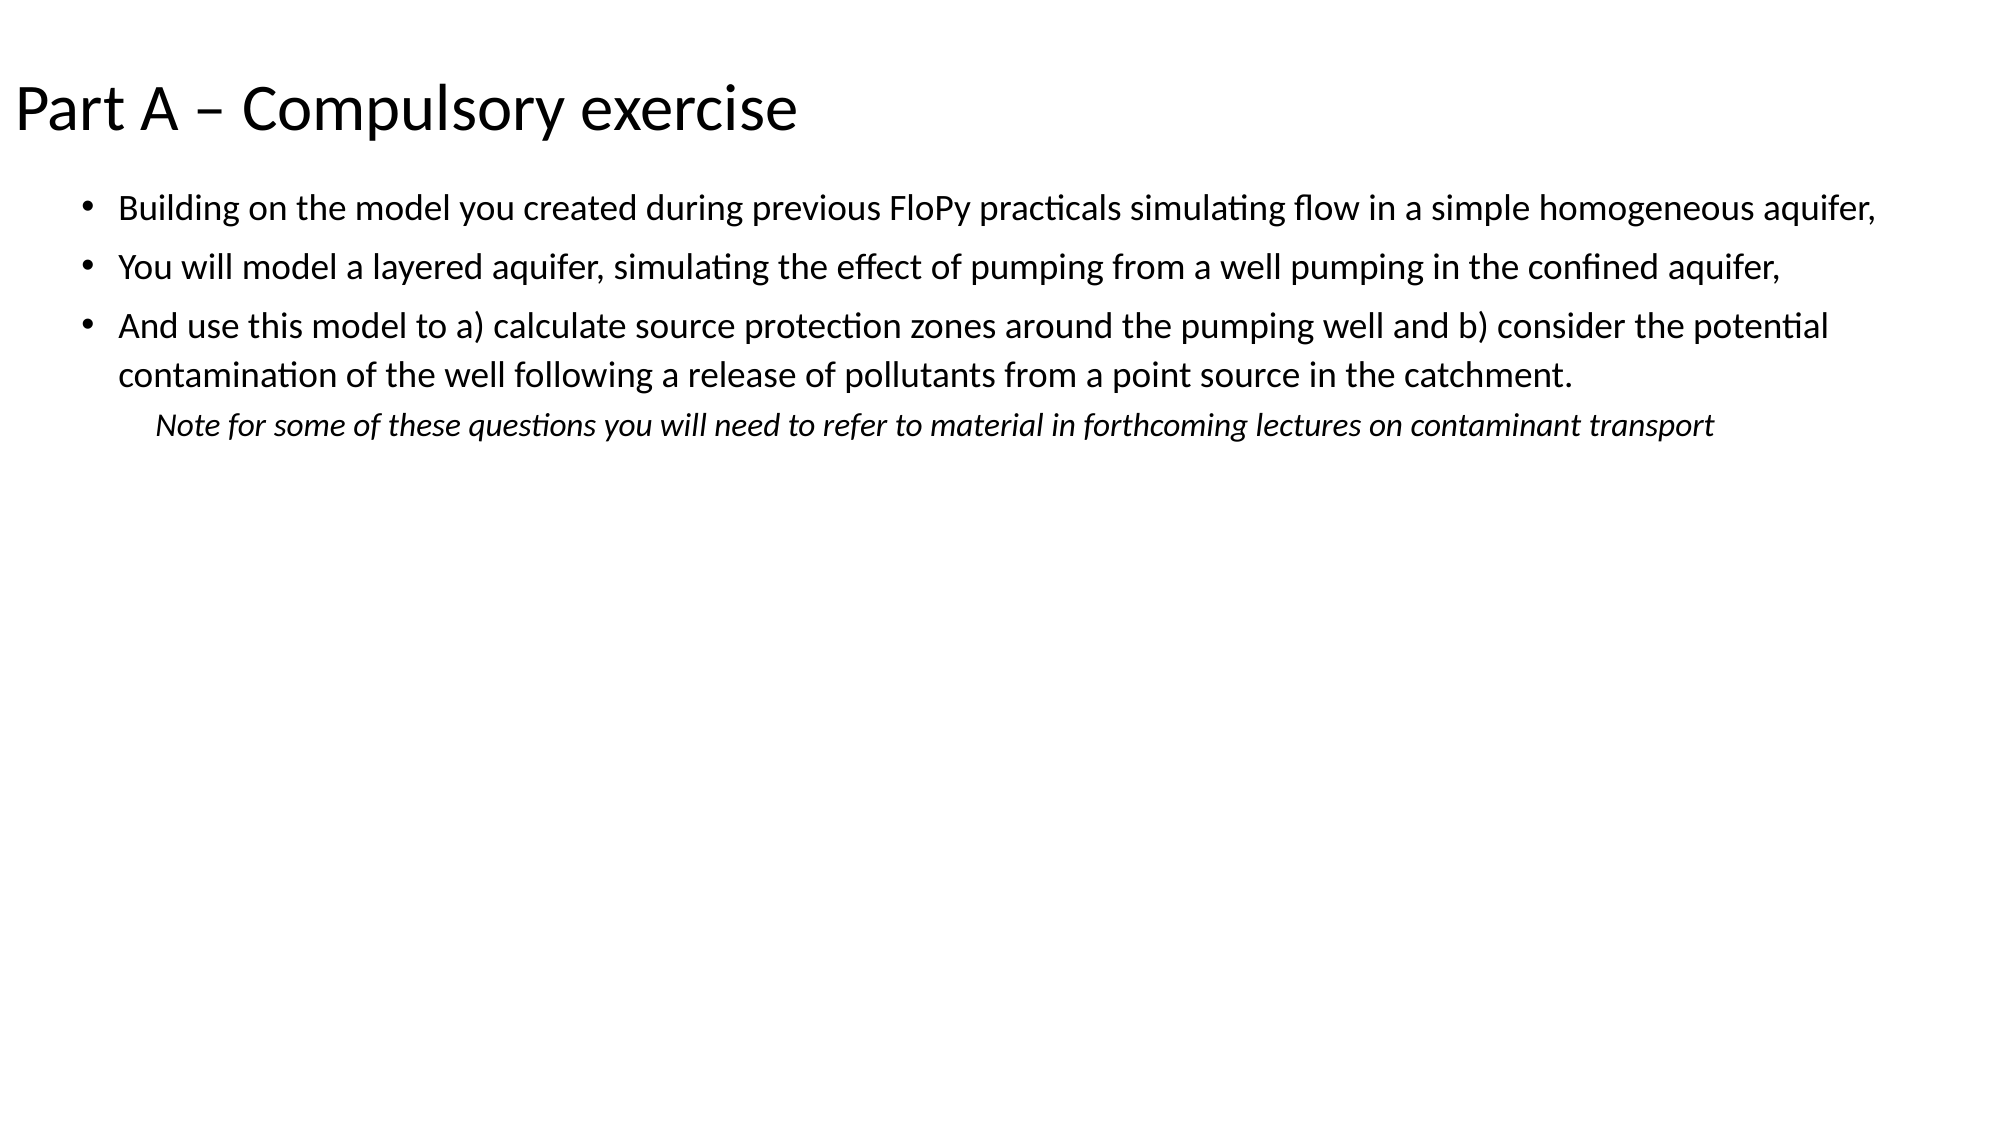

# Part A – Compulsory exercise
Building on the model you created during previous FloPy practicals simulating flow in a simple homogeneous aquifer,
You will model a layered aquifer, simulating the effect of pumping from a well pumping in the confined aquifer,
And use this model to a) calculate source protection zones around the pumping well and b) consider the potential contamination of the well following a release of pollutants from a point source in the catchment.
Note for some of these questions you will need to refer to material in forthcoming lectures on contaminant transport
Answers to questions in BLUE should be done as short comments to the code in the notebook, which will then be pushed to GitHub by 12.00 Monday 17th December.
Answers to questions in RED should be longer answers word processed in a separate document illustrated by screenshots. A hard copy of this should be handed to the School Office by 12.00 Monday 17th December, as well as being pushed to GitHub as part of your code
Marking criteria
Having a fully working code at the end of this exercise is the minimum you will require to score 50% in this assessment.
However, you also need to be able to demonstrate a hydrogeological understanding by fully answering the questions set.
Whilst it is possible to get a first-class mark without answering the bonus questions, these are potential extra marks available.
All students are required to undertake the work in Part A (as described below), and a complete answer to this can gain you marks up to 75%.
This part of the course will be supported by demonstrators present in practical sessions in weeks 8, 10 and 11.